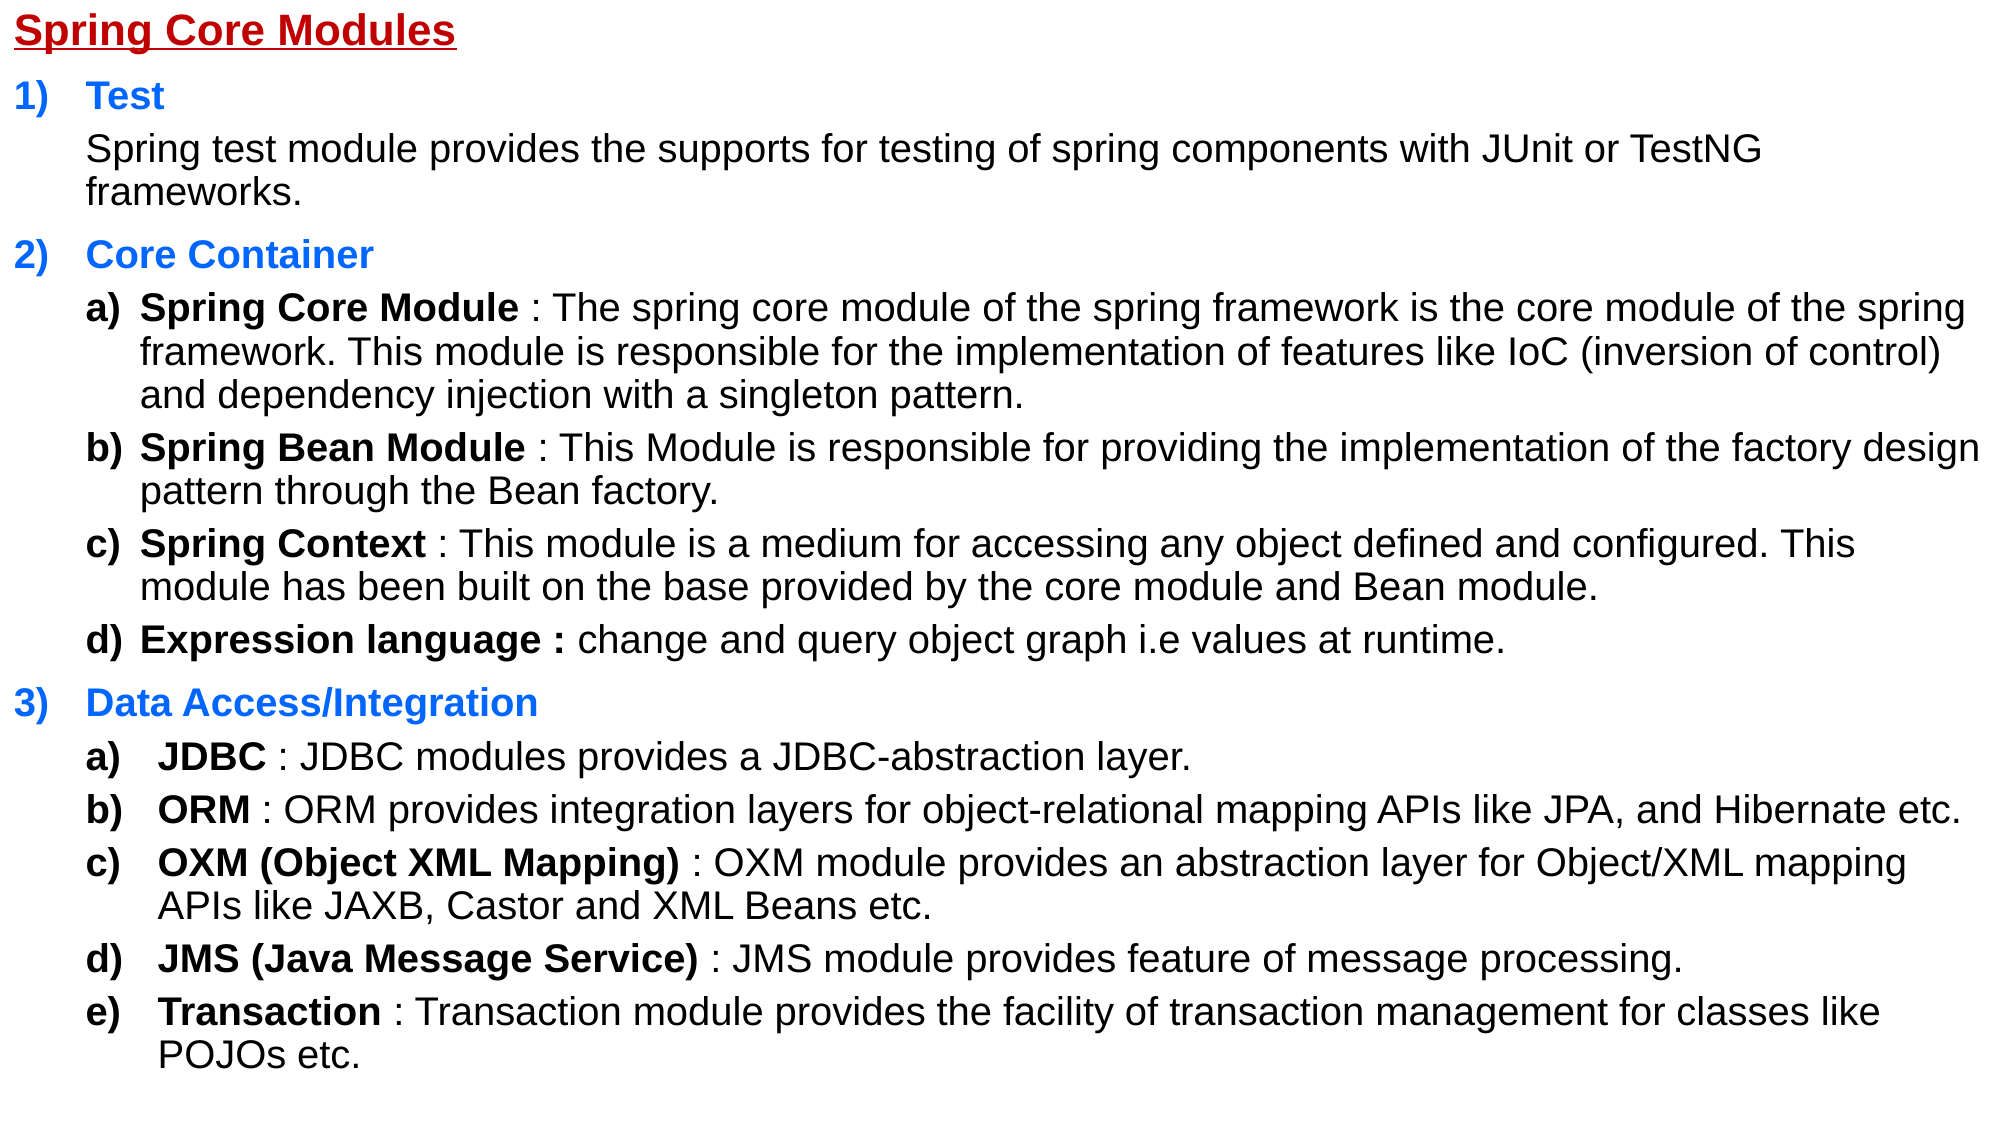

Spring Core Modules
Test
Spring test module provides the supports for testing of spring components with JUnit or TestNG frameworks.
Core Container
Spring Core Module : The spring core module of the spring framework is the core module of the spring framework. This module is responsible for the implementation of features like IoC (inversion of control) and dependency injection with a singleton pattern.
Spring Bean Module : This Module is responsible for providing the implementation of the factory design pattern through the Bean factory.
Spring Context : This module is a medium for accessing any object defined and configured. This module has been built on the base provided by the core module and Bean module.
Expression language : change and query object graph i.e values at runtime.
Data Access/Integration
JDBC : JDBC modules provides a JDBC-abstraction layer.
ORM : ORM provides integration layers for object-relational mapping APIs like JPA, and Hibernate etc.
OXM (Object XML Mapping) : OXM module provides an abstraction layer for Object/XML mapping APIs like JAXB, Castor and XML Beans etc.
JMS (Java Message Service) : JMS module provides feature of message processing.
Transaction : Transaction module provides the facility of transaction management for classes like POJOs etc.